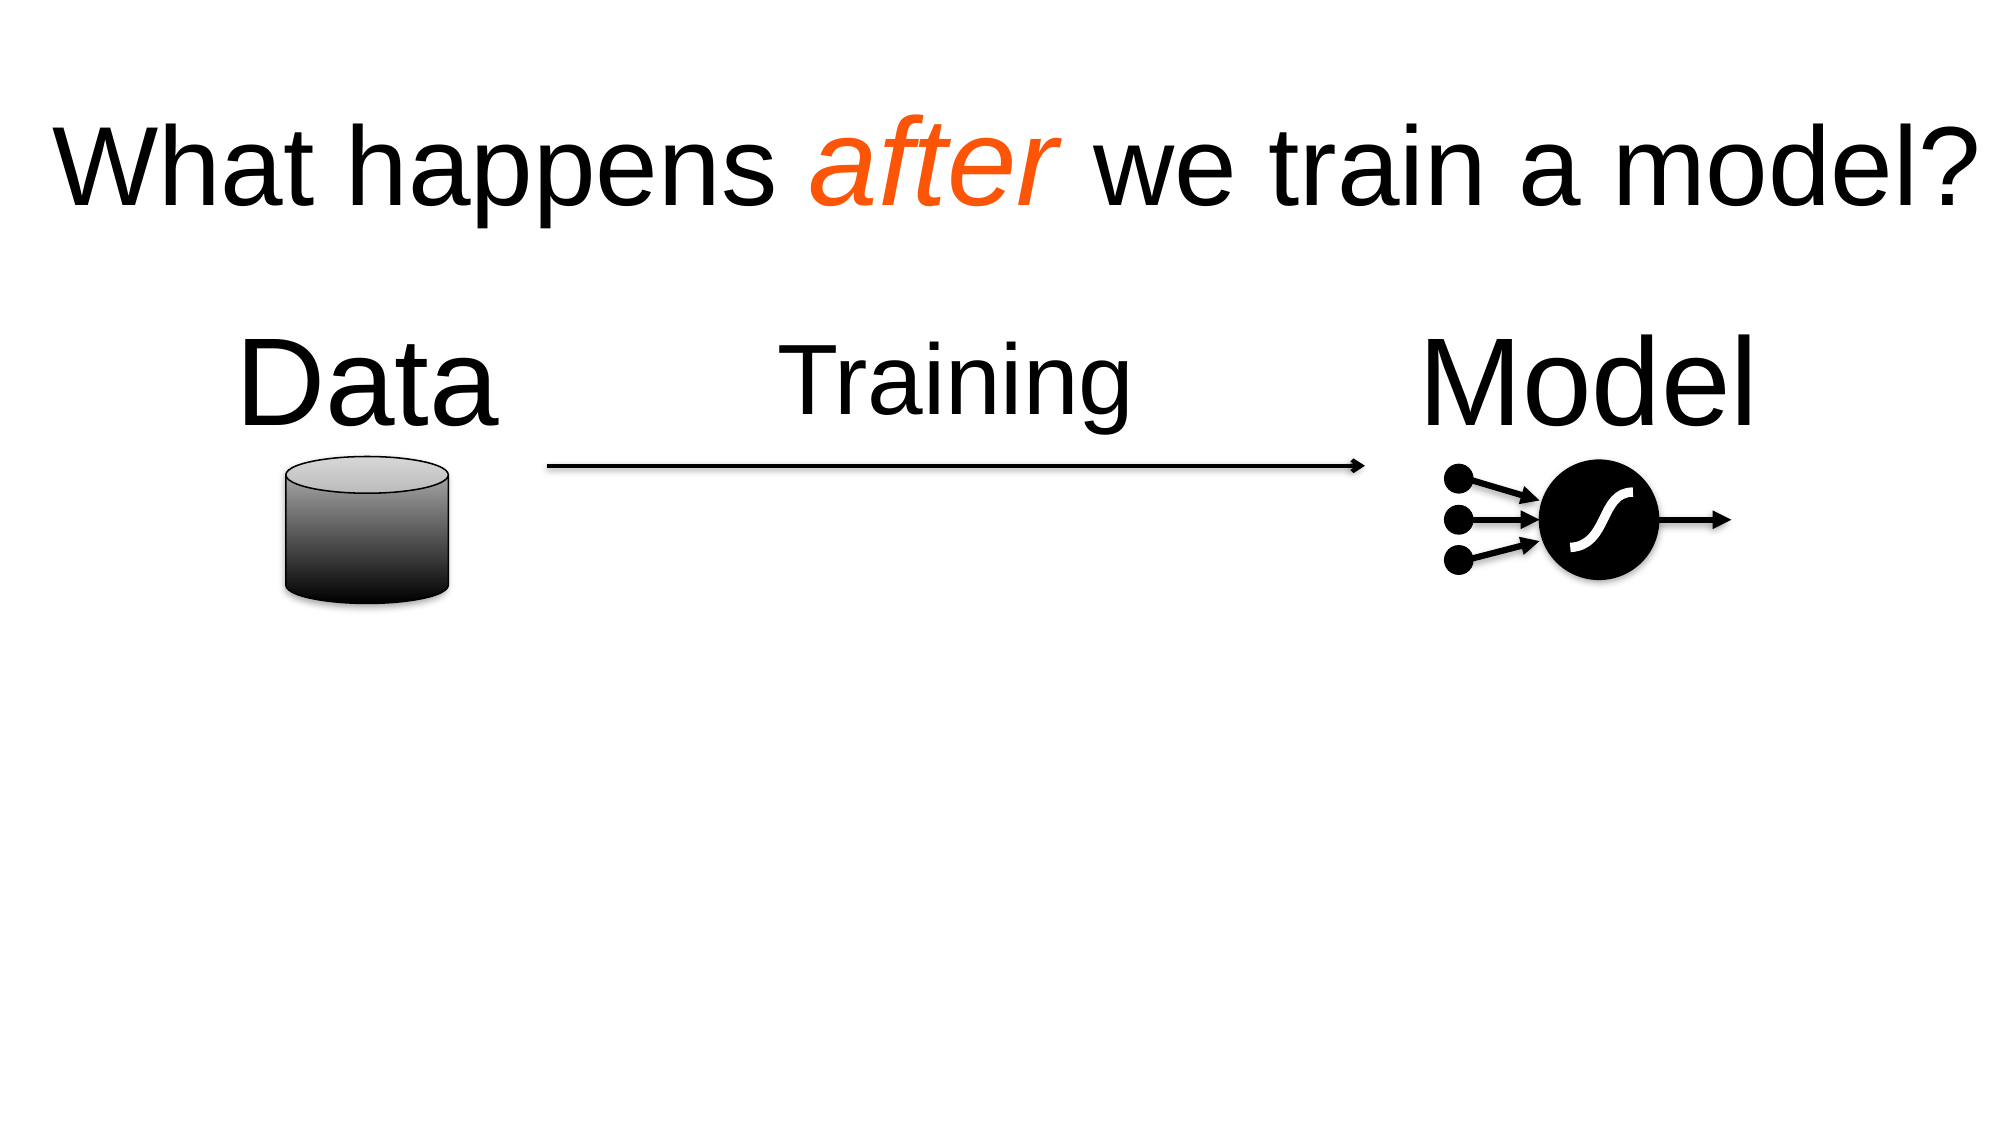

What happens after we train a model?
Data

Model

Training